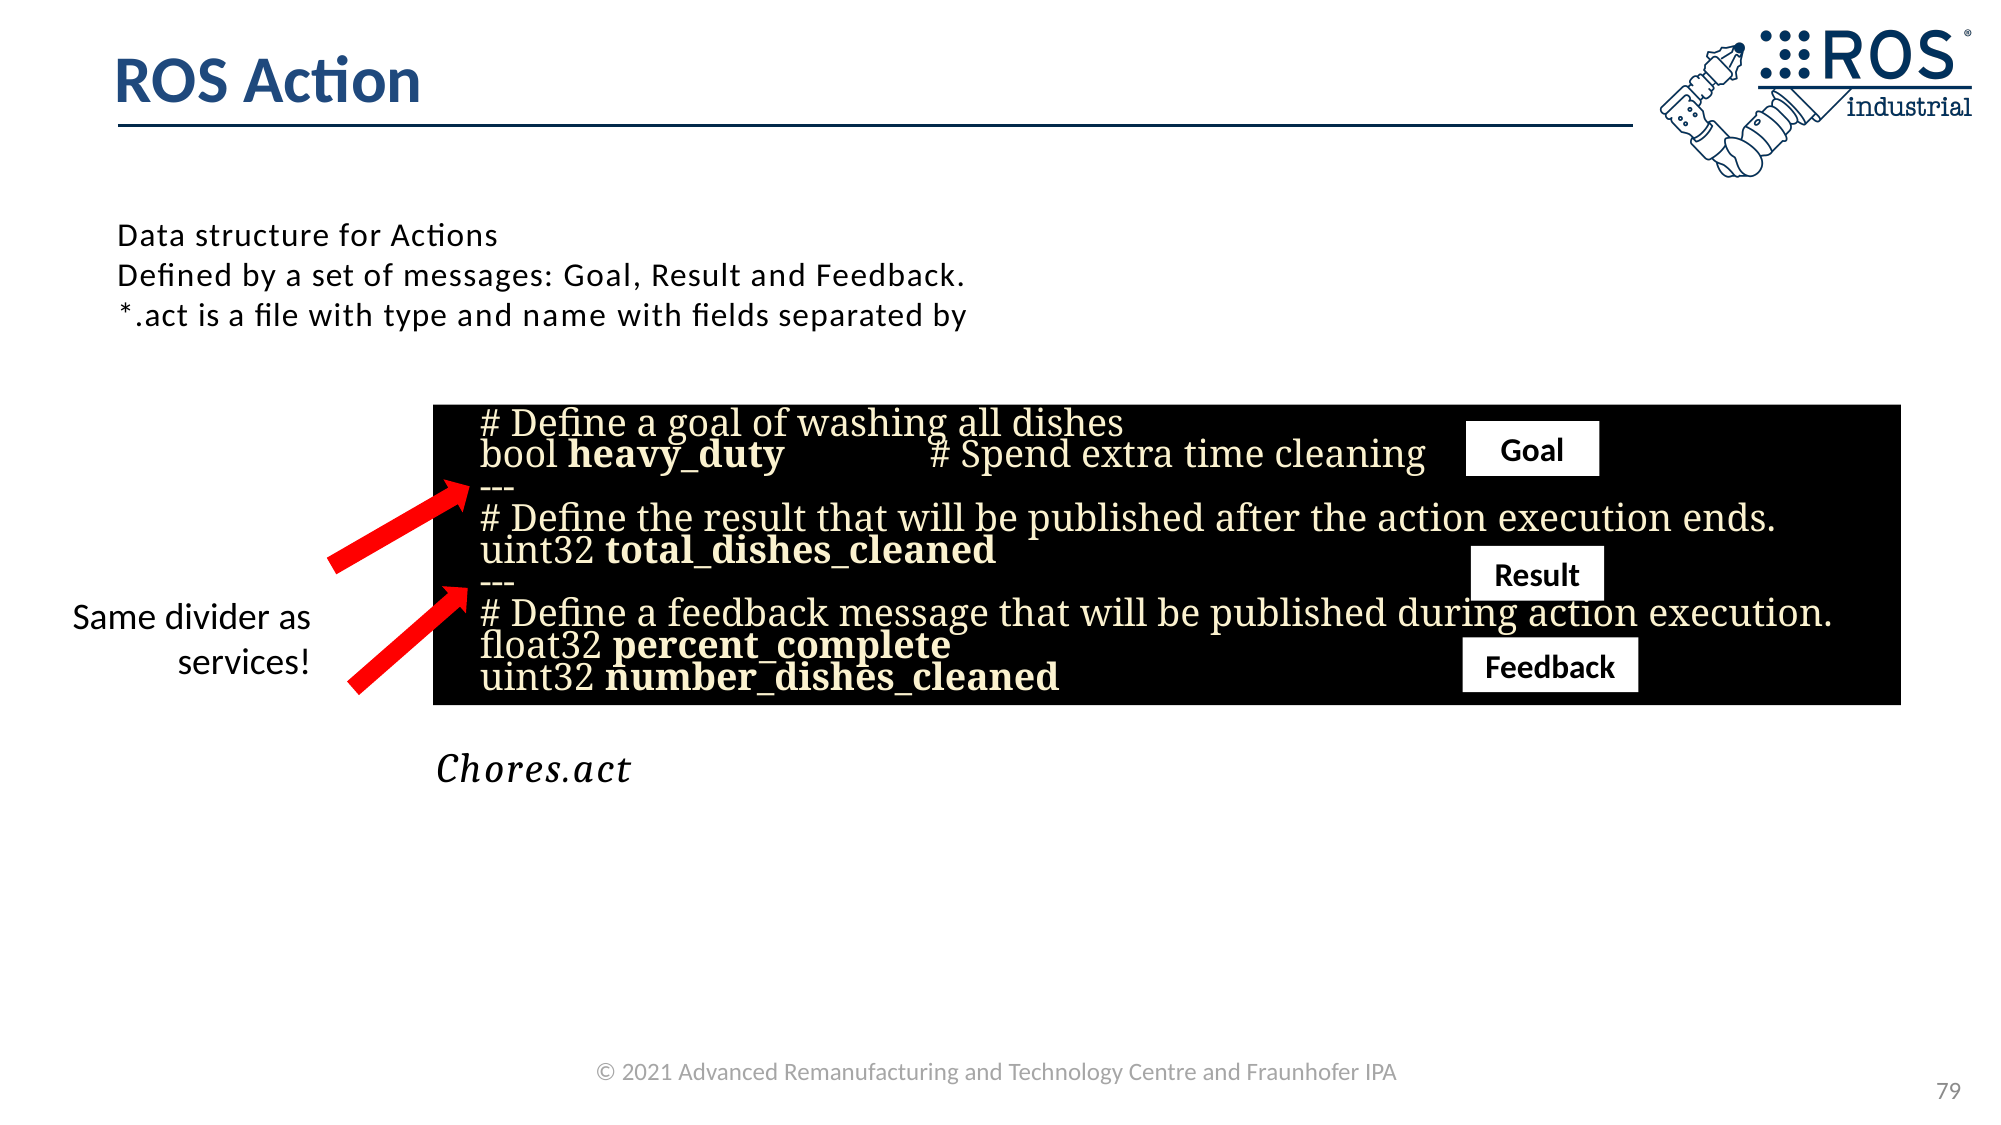

# ROS Action
Data structure for Actions
Defined by a set of messages: Goal, Result and Feedback.
*.act is a file with type and name with fields separated by
# Define a goal of washing all dishes
bool heavy_duty	# Spend extra time cleaning
---
# Define the result that will be published after the action execution ends.
uint32 total_dishes_cleaned
---
# Define a feedback message that will be published during action execution.
float32 percent_complete
uint32 number_dishes_cleaned
Goal

Result

Same divider as services!
Feedback
Chores.act
79